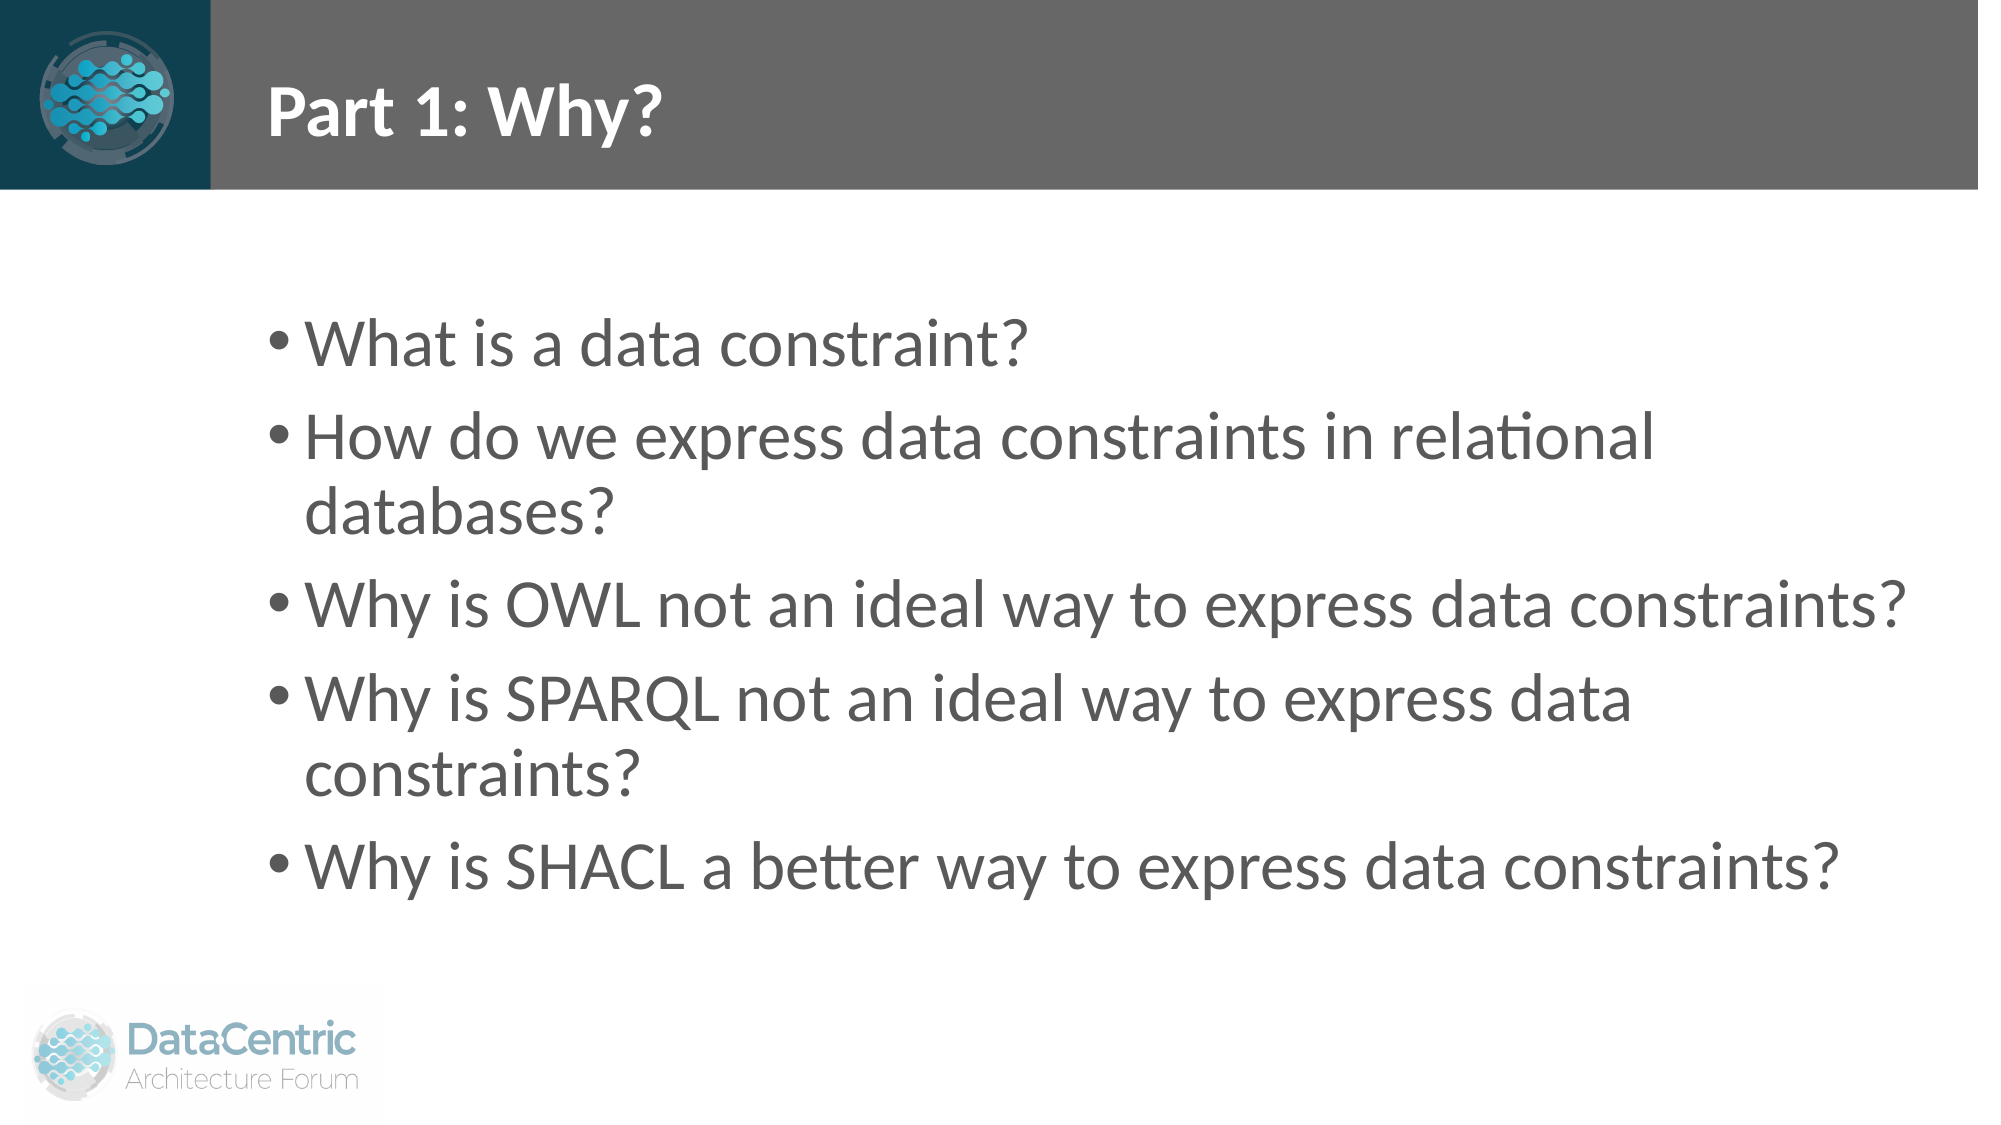

# Part 1: Why?
What is a data constraint?
How do we express data constraints in relational databases?
Why is OWL not an ideal way to express data constraints?
Why is SPARQL not an ideal way to express data constraints?
Why is SHACL a better way to express data constraints?